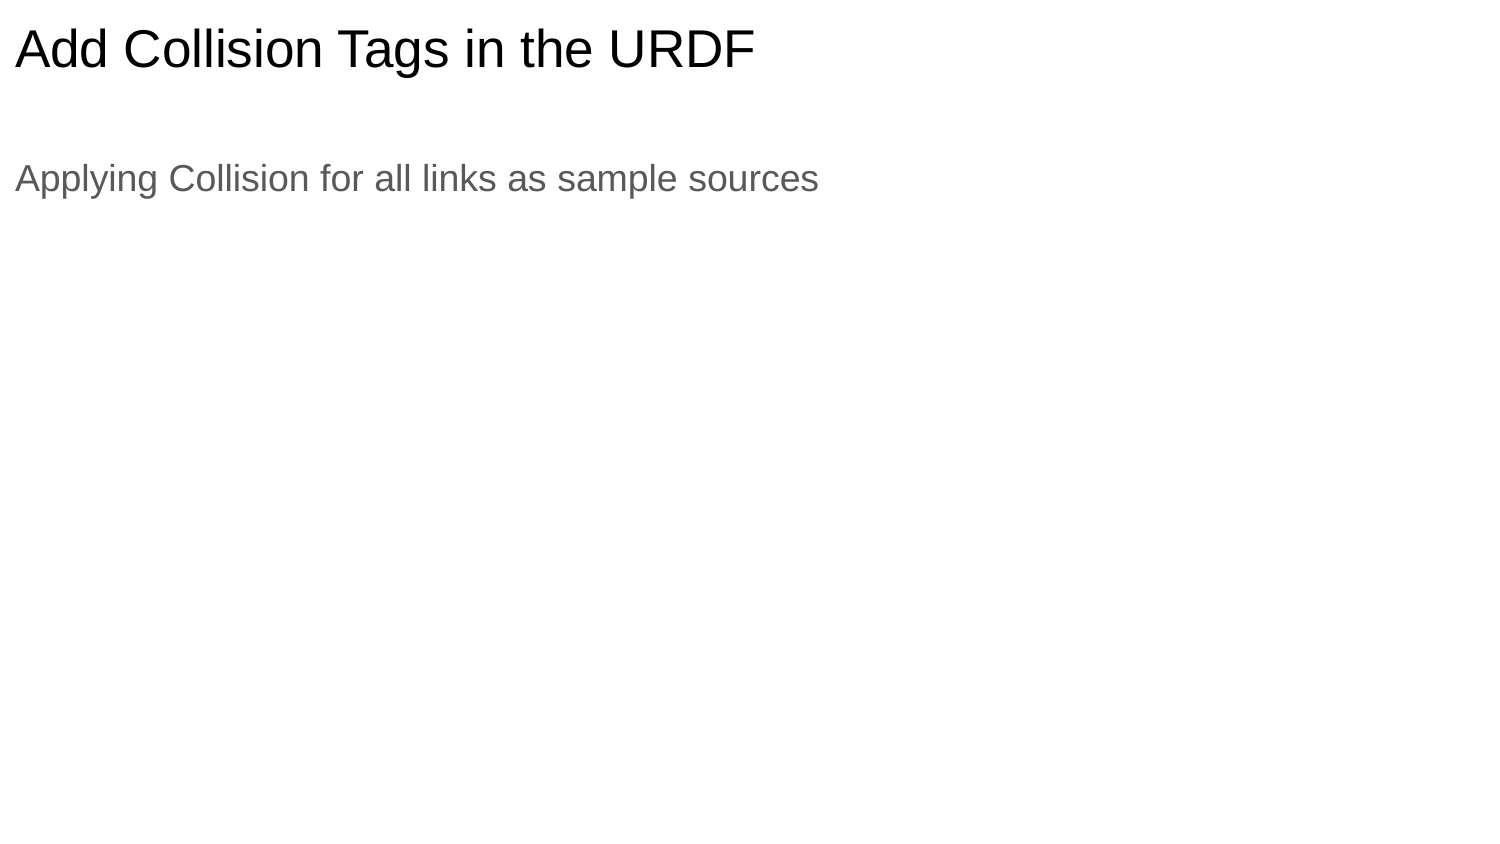

# Add Collision Tags in the URDF

Applying Collision for all links as sample sources